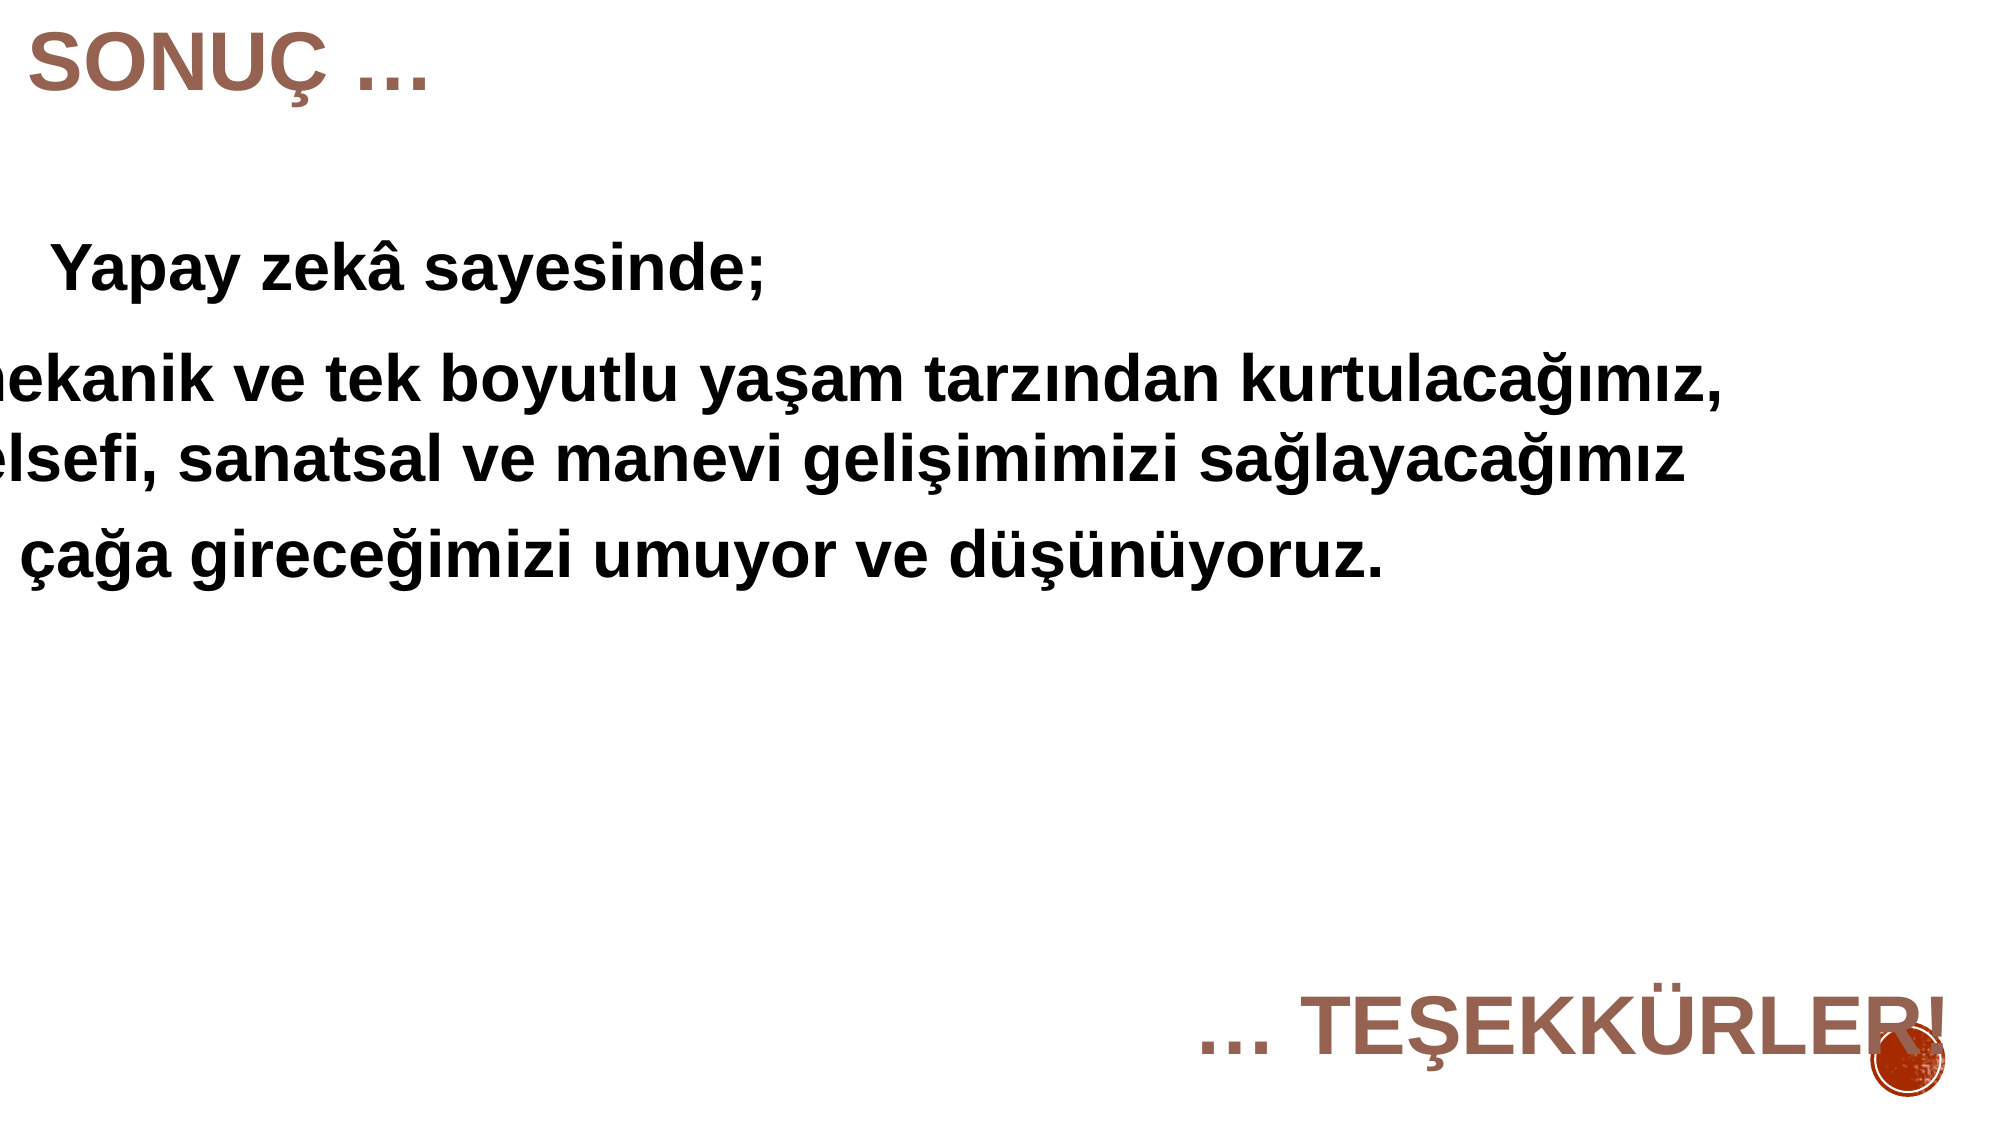

SONUÇ …
Yapay zekâ sayesinde;
mekanik ve tek boyutlu yaşam tarzından kurtulacağımız,
felsefi, sanatsal ve manevi gelişimimizi sağlayacağımız
bir çağa gireceğimizi umuyor ve düşünüyoruz.
… TEŞEKKÜRLER!